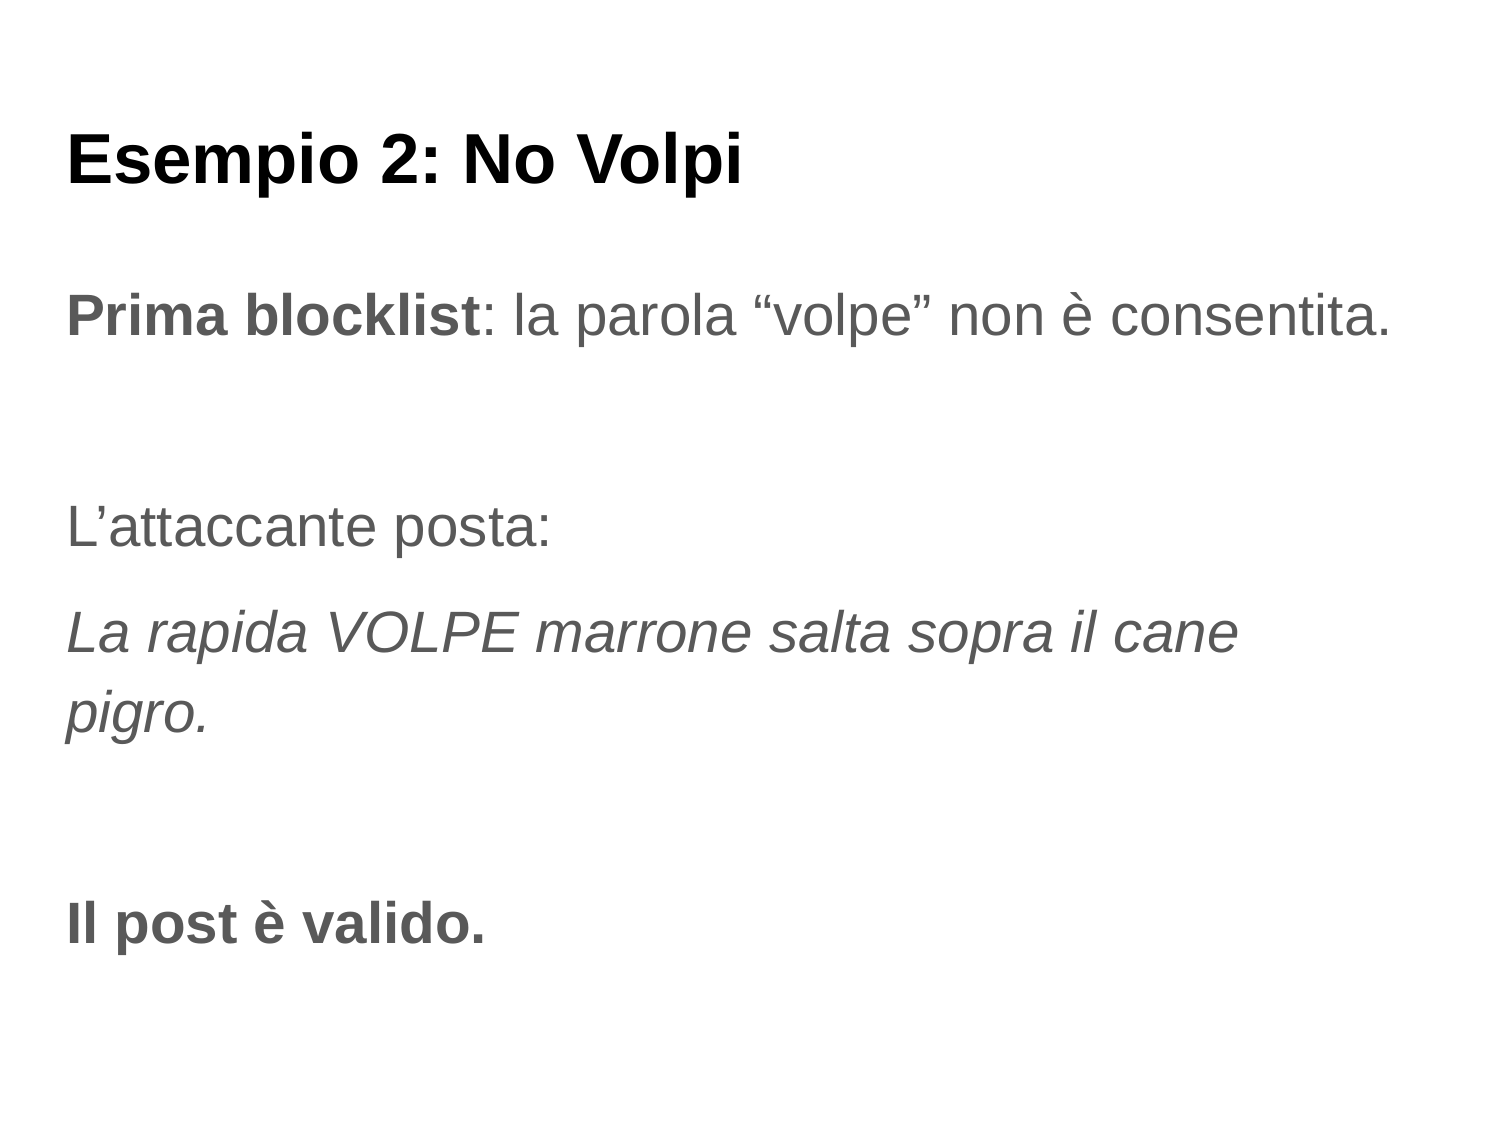

# Esempio 2: No Volpi
Prima blocklist: la parola “volpe” non è consentita.

L’attaccante posta:
La rapida VOLPE marrone salta sopra il cane pigro.

Il post è valido.